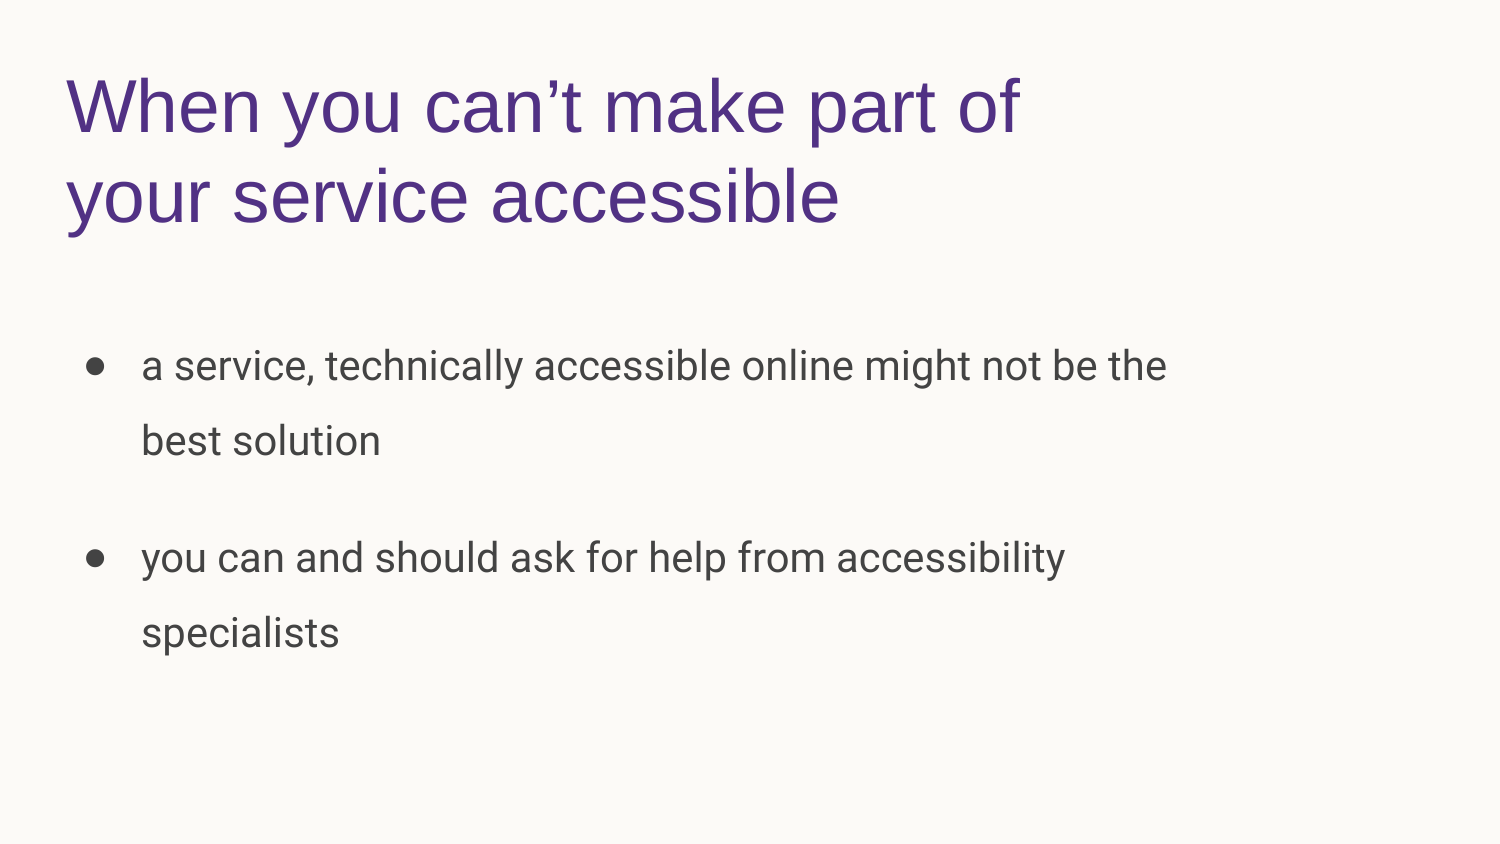

# When you can’t make part of your service accessible
a service, technically accessible online might not be the best solution
you can and should ask for help from accessibility specialists